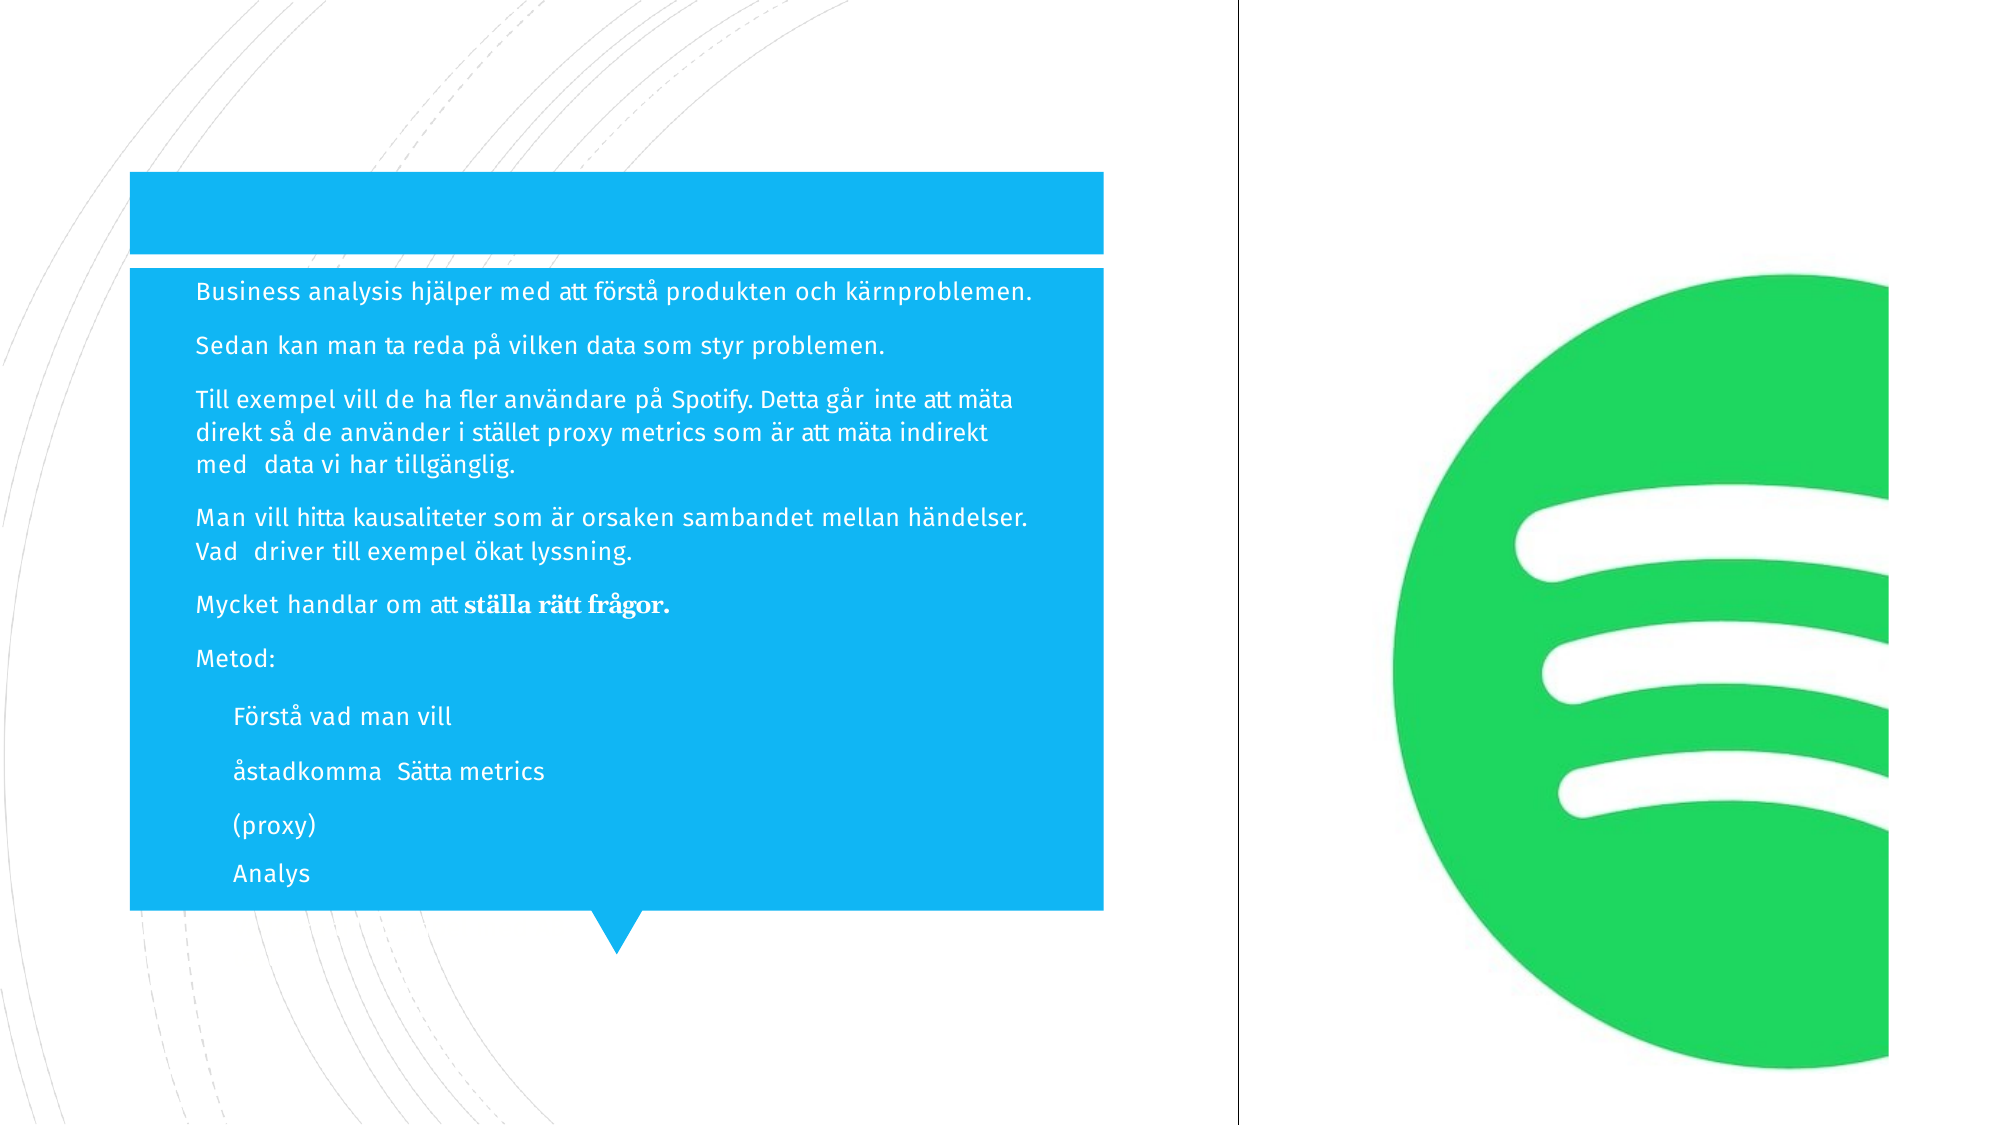

Business analysis hjälper med att förstå produkten och kärnproblemen.
Sedan kan man ta reda på vilken data som styr problemen.
Till exempel vill de ha fler användare på Spotify. Detta går inte att mäta  direkt så de använder i stället proxy metrics som är att mäta indirekt med  data vi har tillgänglig.
Man vill hitta kausaliteter som är orsaken sambandet mellan händelser. Vad  driver till exempel ökat lyssning.
Mycket handlar om att ställa rätt frågor.
Metod:
Förstå vad man vill åstadkomma  Sätta metrics (proxy)
Analys
Validera till exempel med AB-test